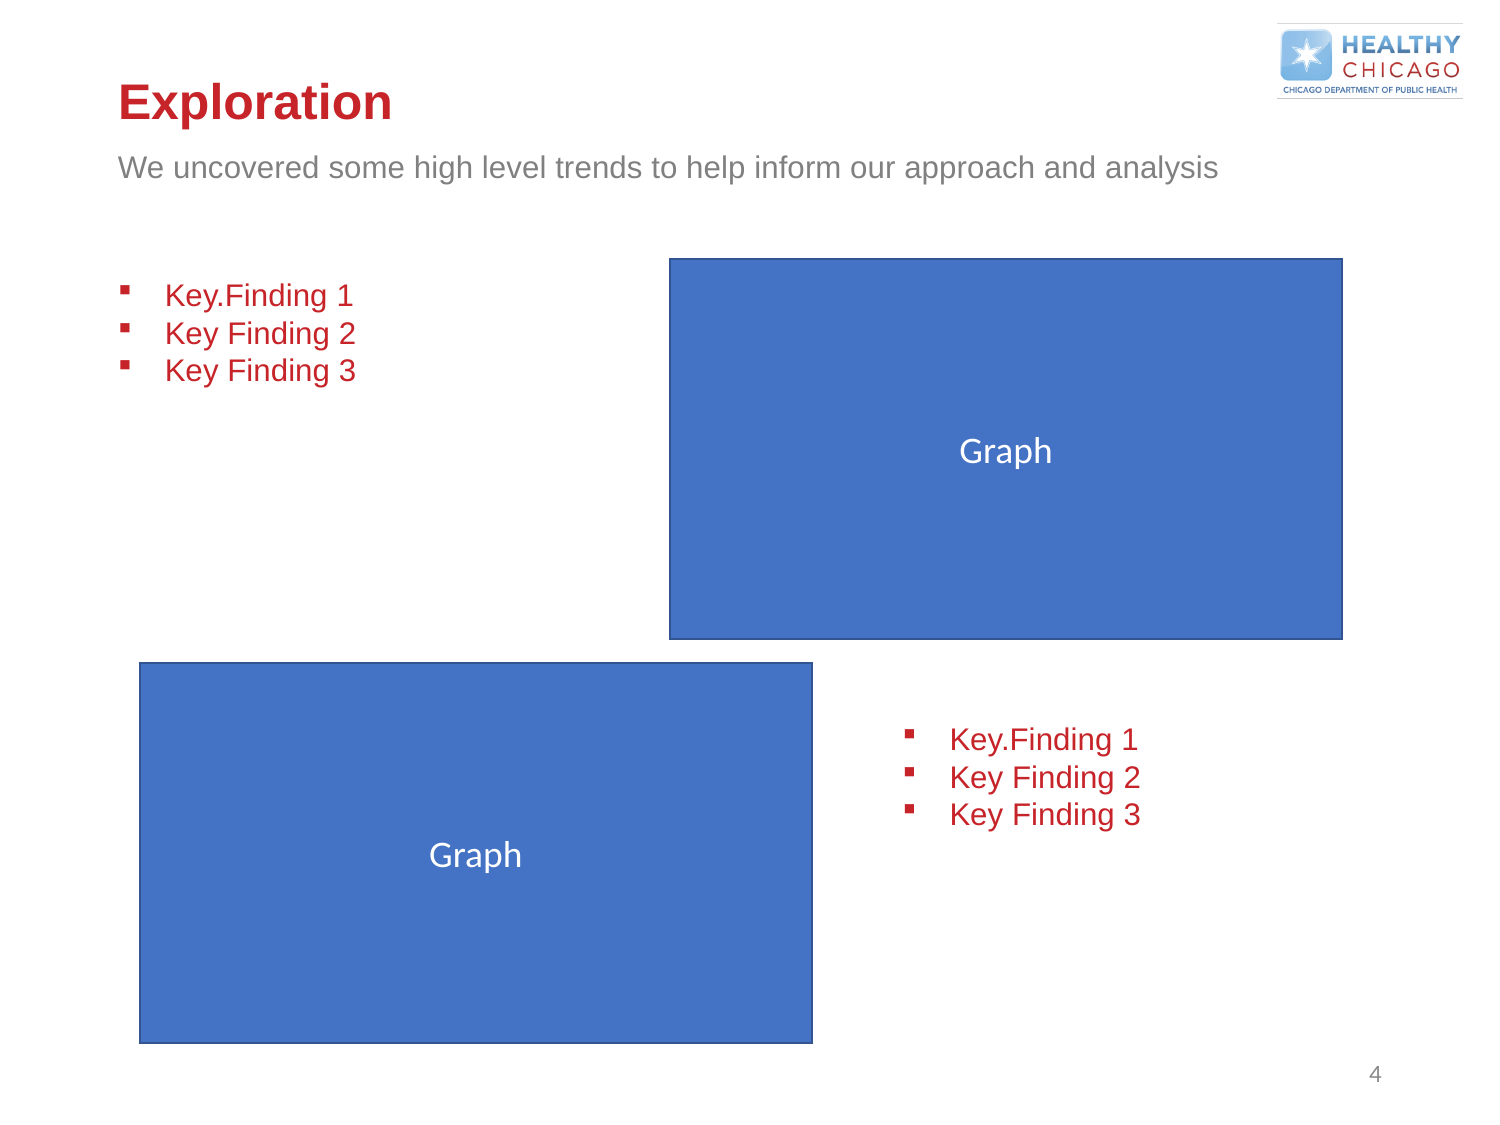

# Exploration
We uncovered some high level trends to help inform our approach and analysis
Graph
Key.Finding 1
Key Finding 2
Key Finding 3
Graph
Key.Finding 1
Key Finding 2
Key Finding 3
4